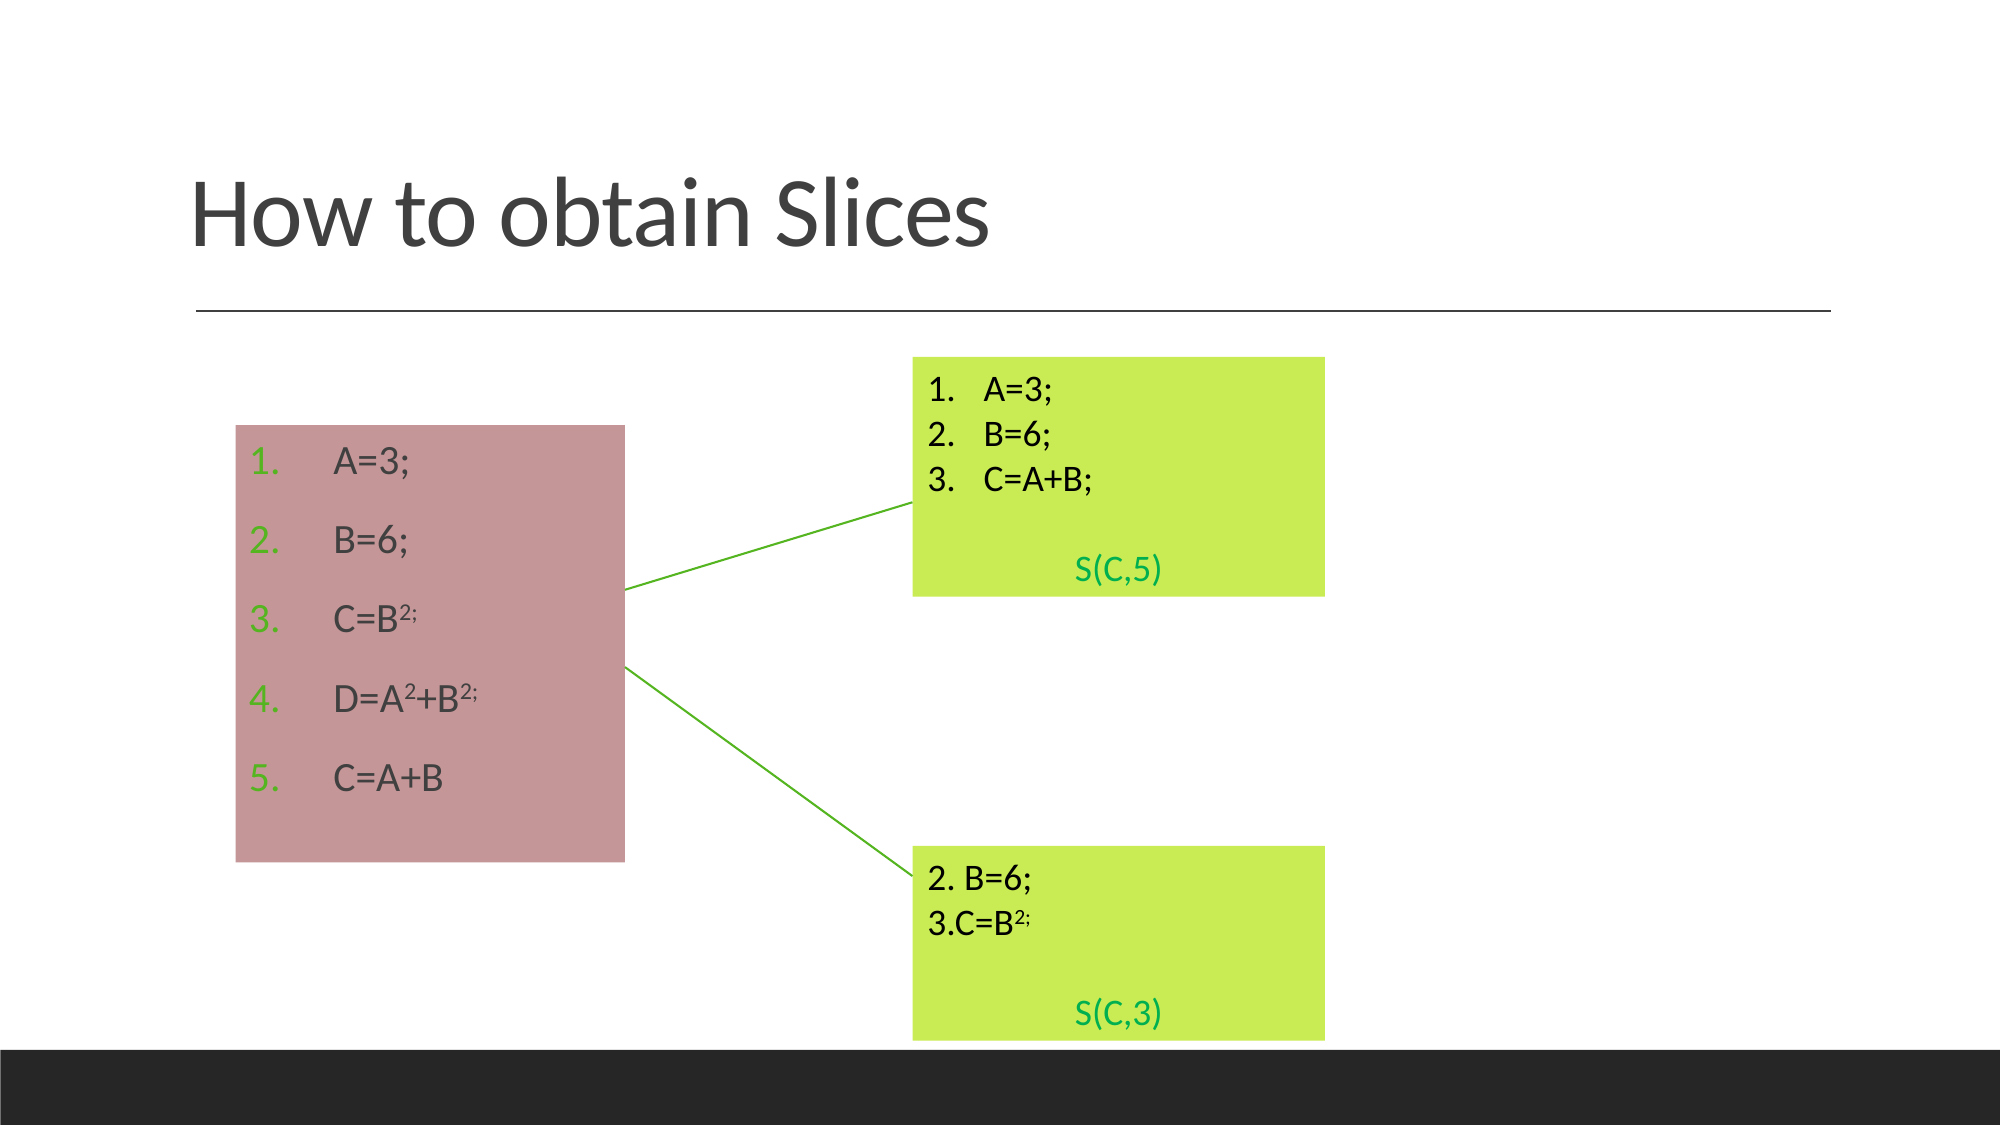

# How to obtain Slices
A=3;
B=6;
C=A+B;

S(C,5)
A=3;
B=6;
C=B2;
D=A2+B2;
C=A+B

2. B=6;
3.C=B2;

S(C,3)